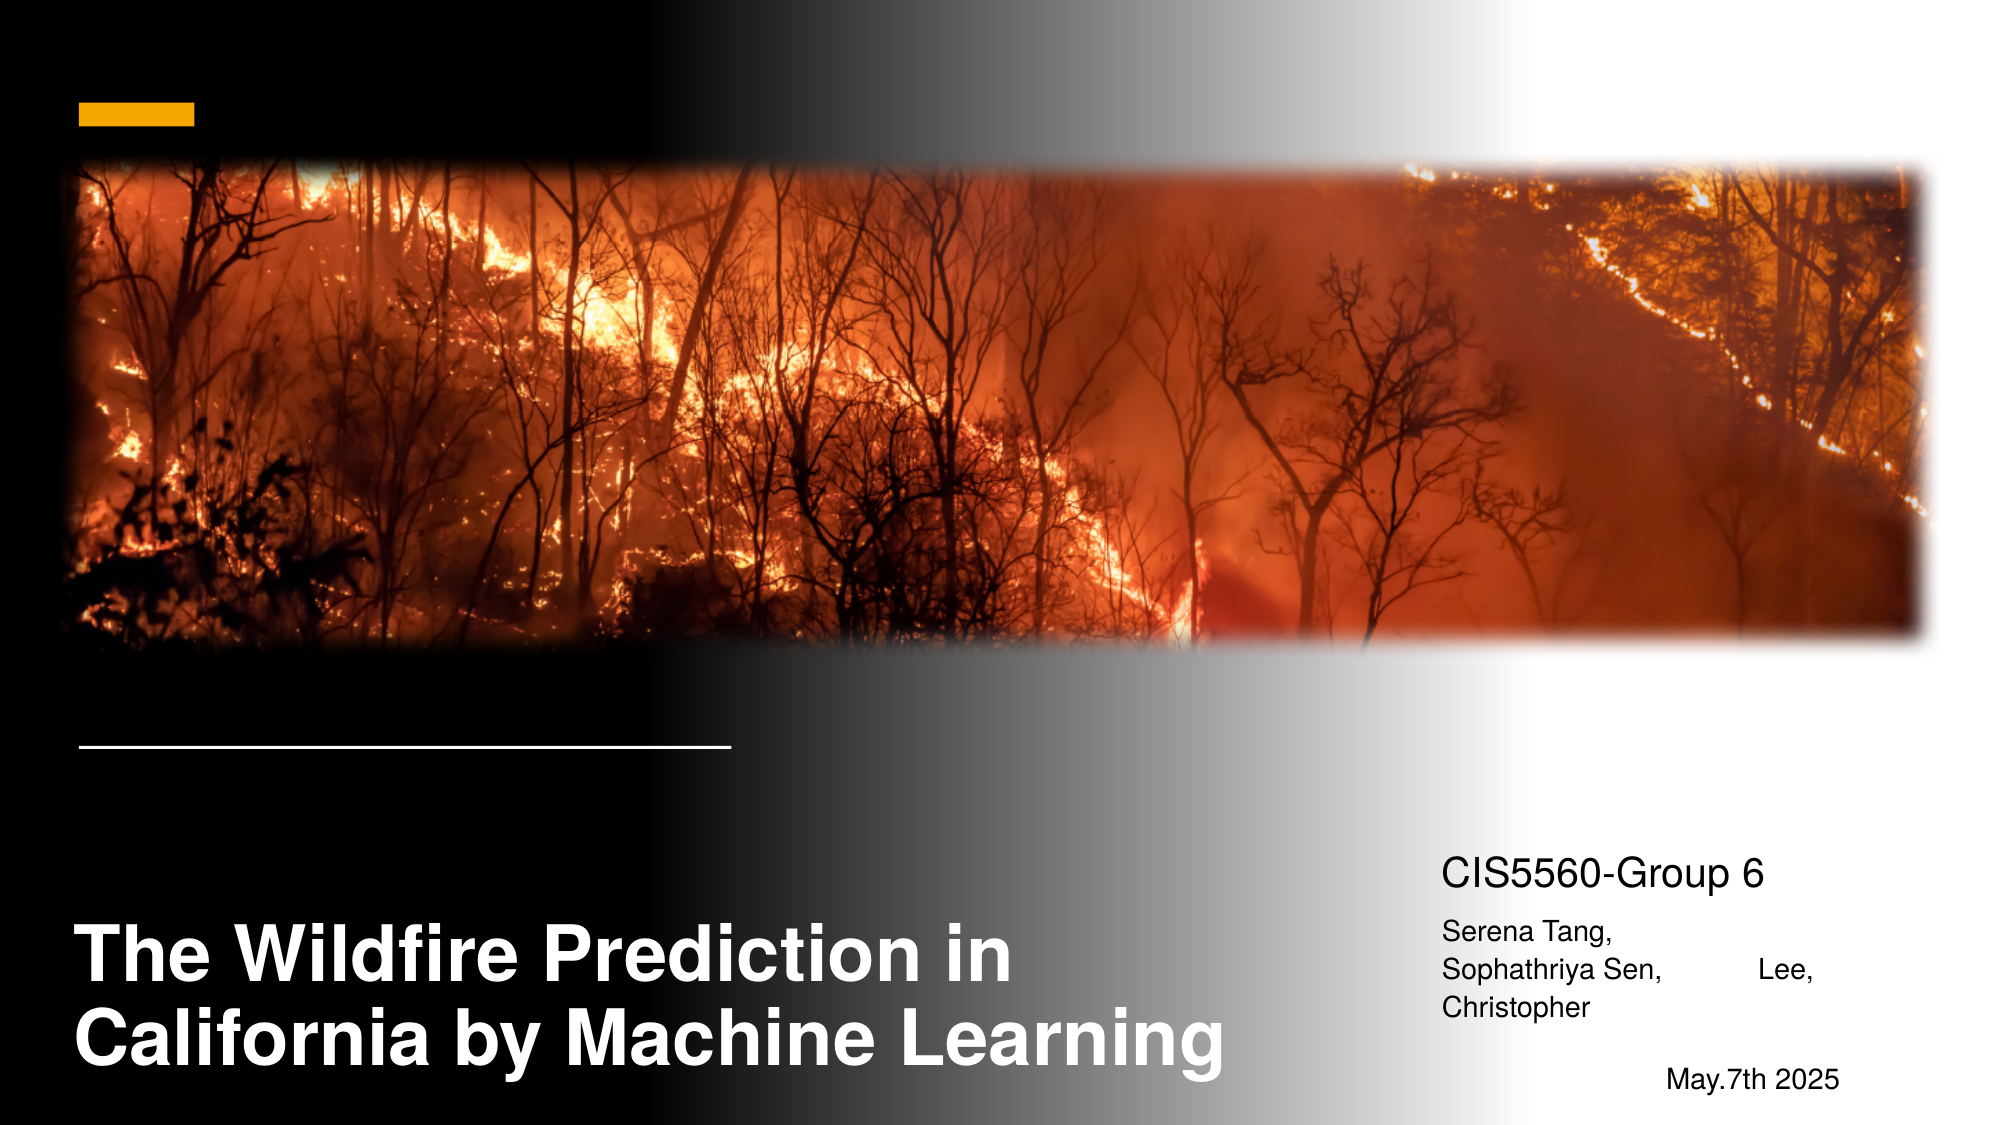

CIS5560-Group 6
Serena Tang,
Sophathriya Sen,            Lee, Christopher

# The Wildfire Prediction in California by Machine Learning
May.7th 2025